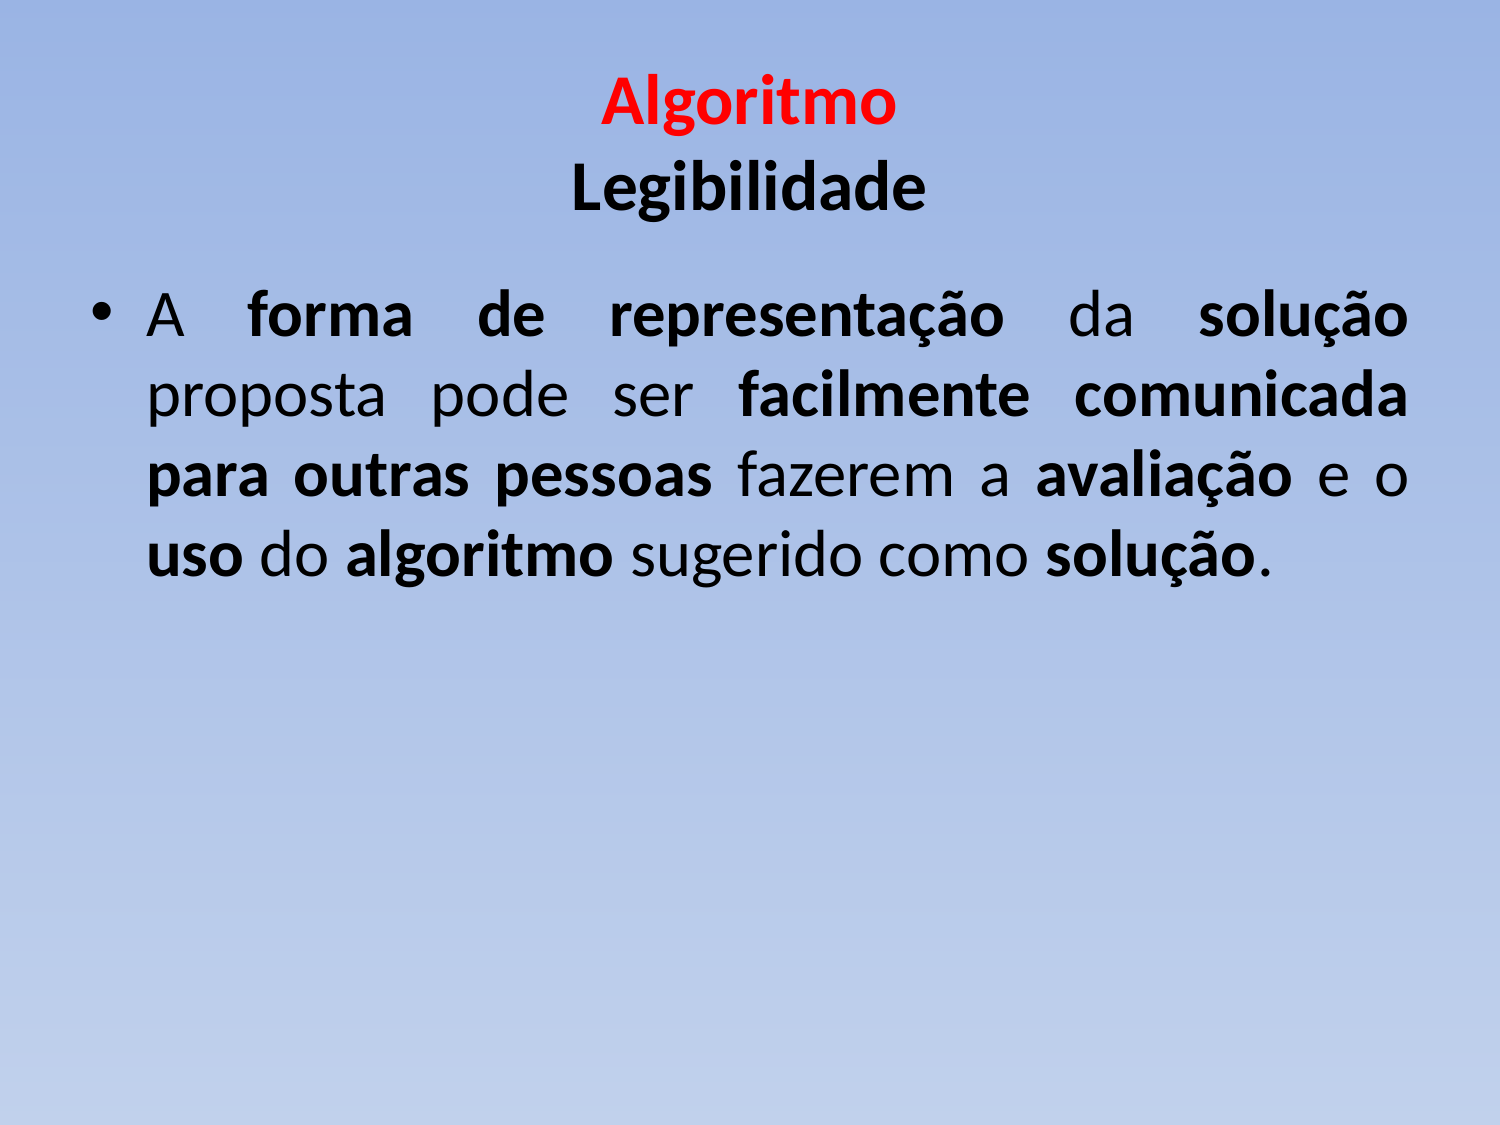

# Algoritmo Legibilidade
A forma de representação da solução proposta pode ser facilmente comunicada para outras pessoas fazerem a avaliação e o uso do algoritmo sugerido como solução.